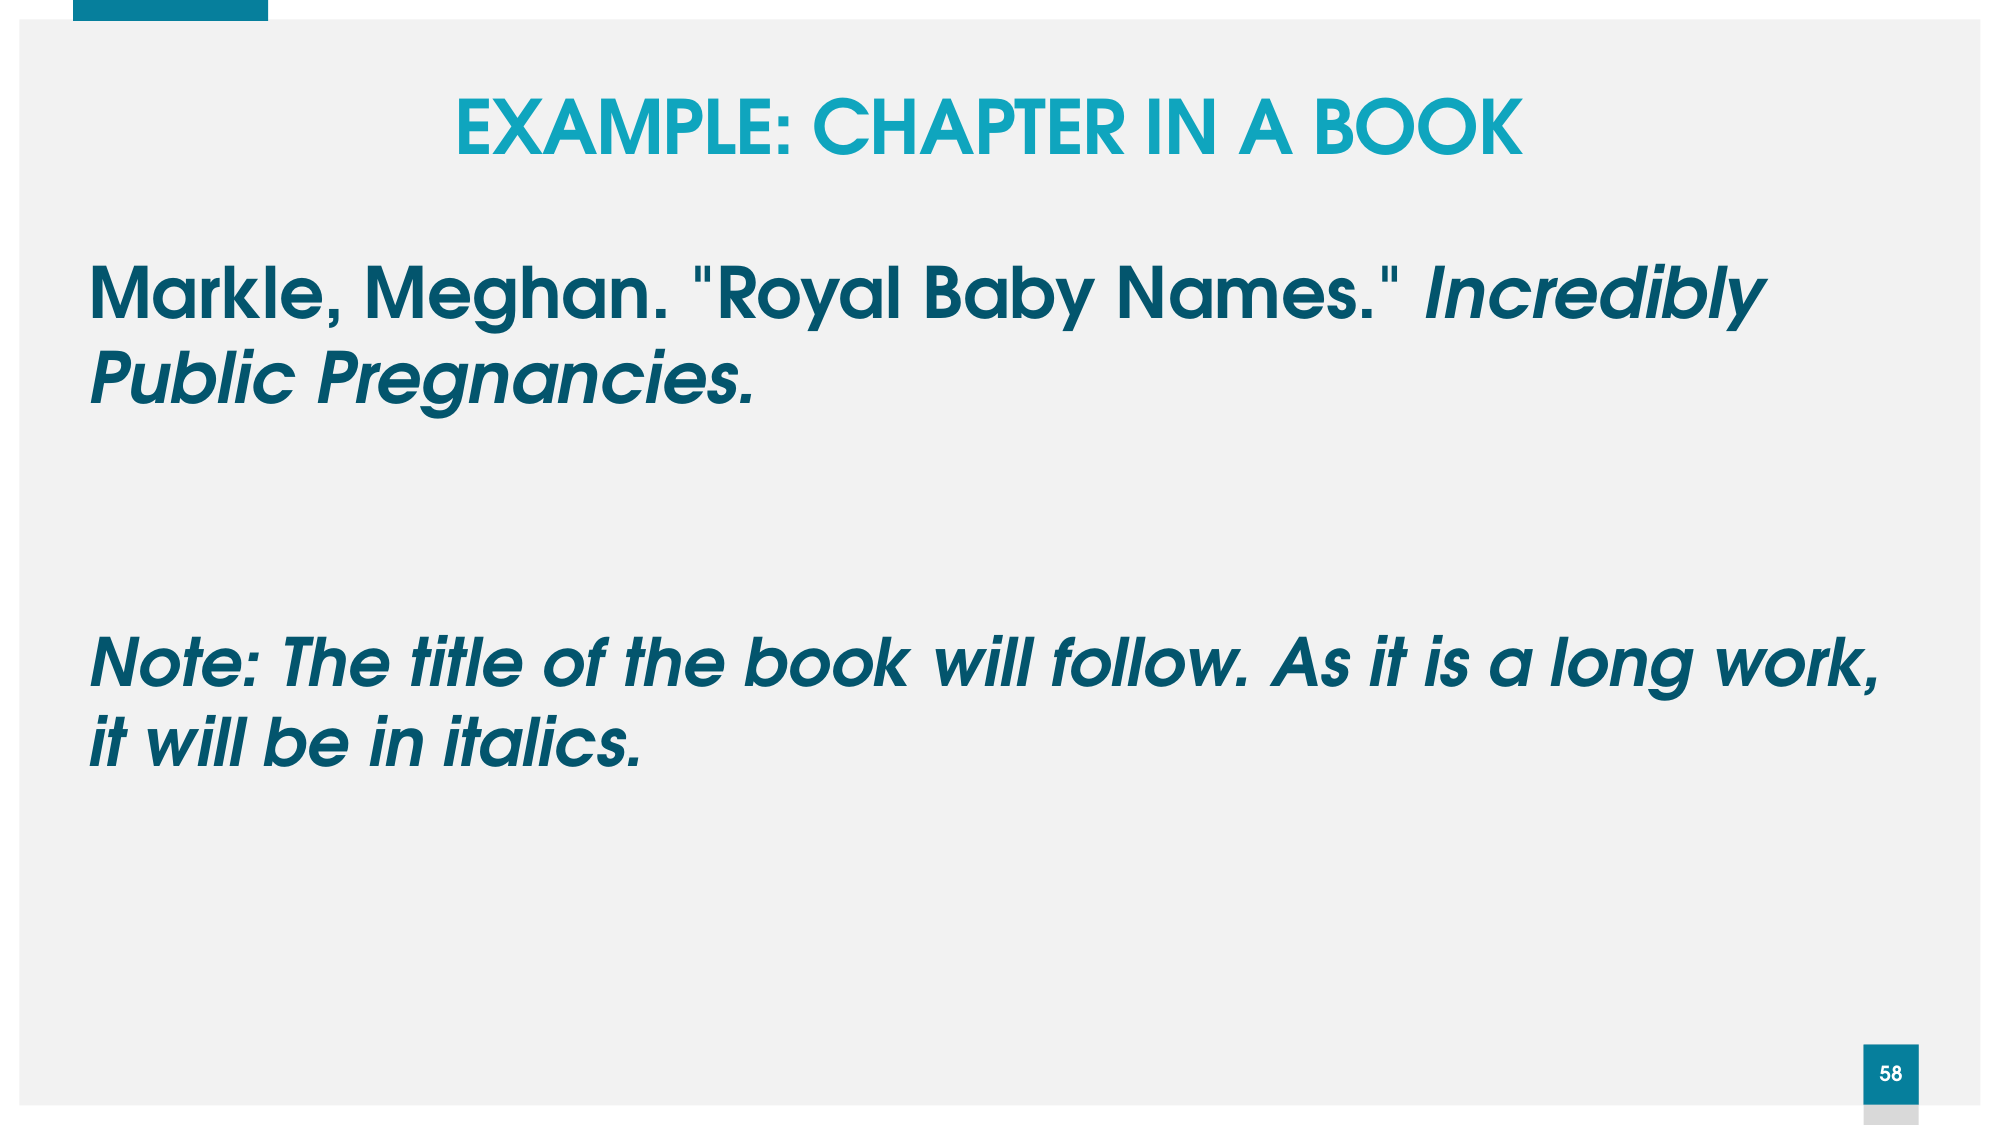

# EXAMPLE: CHAPTER IN A BOOK
Markle, Meghan. "Royal Baby Names." Incredibly Public Pregnancies.

Note: The title of the book will follow. As it is a long work, it will be in italics.